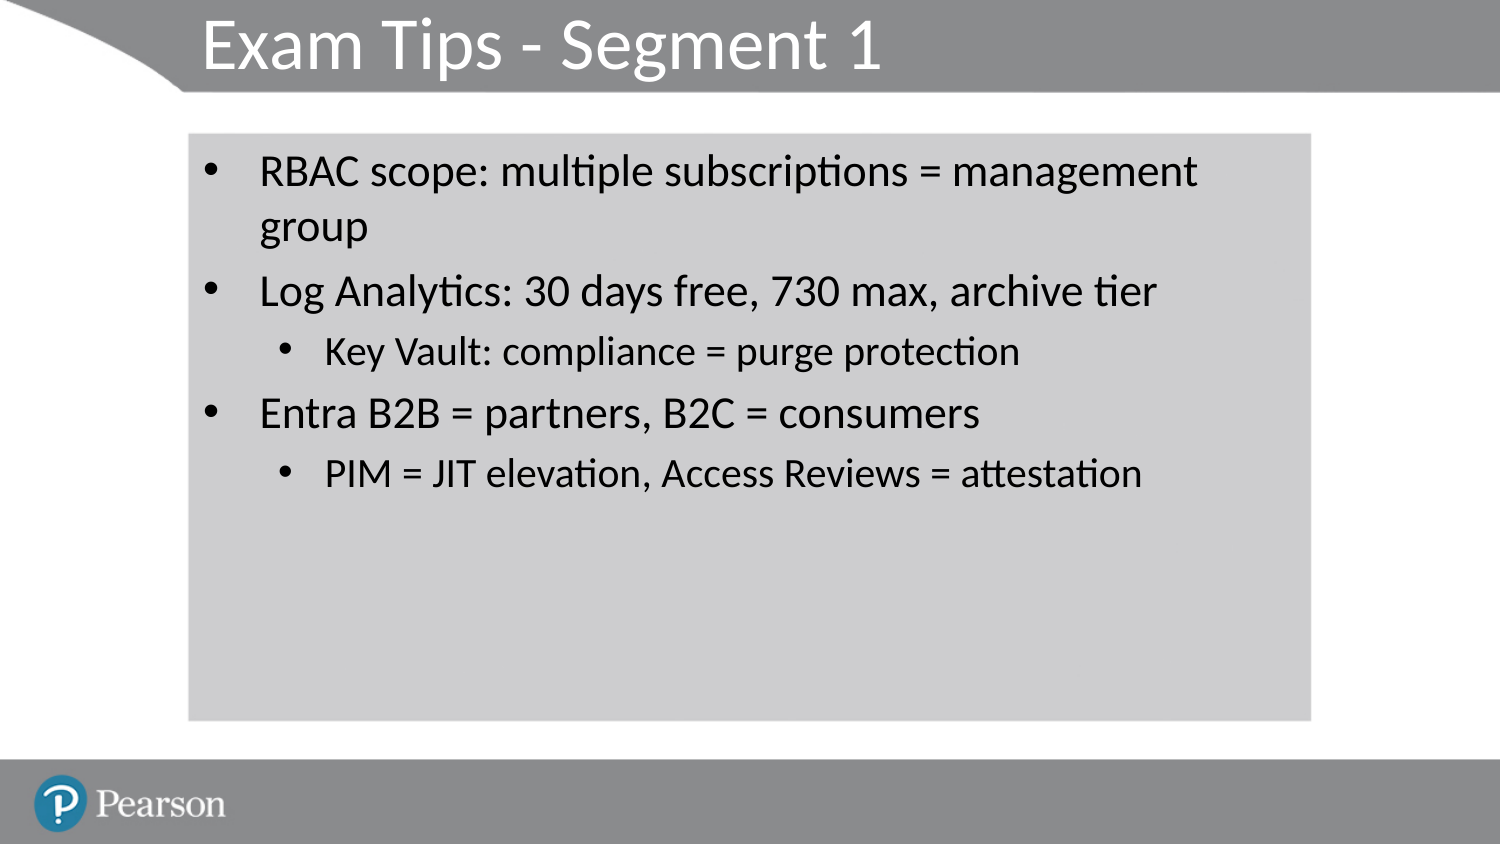

# Exam Tips - Segment 1
RBAC scope: multiple subscriptions = management group
Log Analytics: 30 days free, 730 max, archive tier
Key Vault: compliance = purge protection
Entra B2B = partners, B2C = consumers
PIM = JIT elevation, Access Reviews = attestation